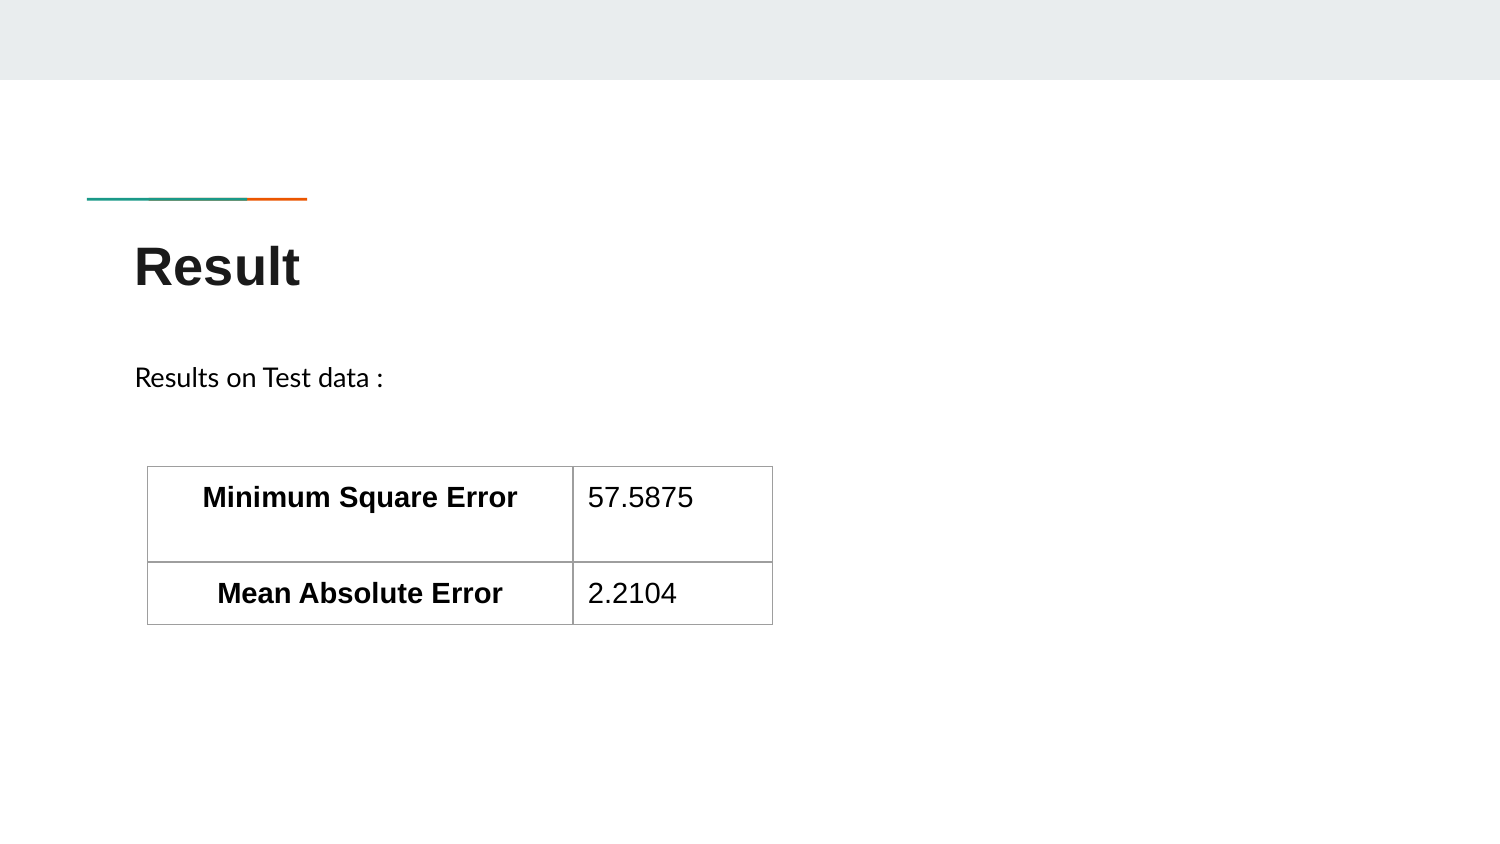

# Result
Results on Test data :

| Minimum Square Error | 57.5875 |
| --- | --- |
| Mean Absolute Error | 2.2104 |